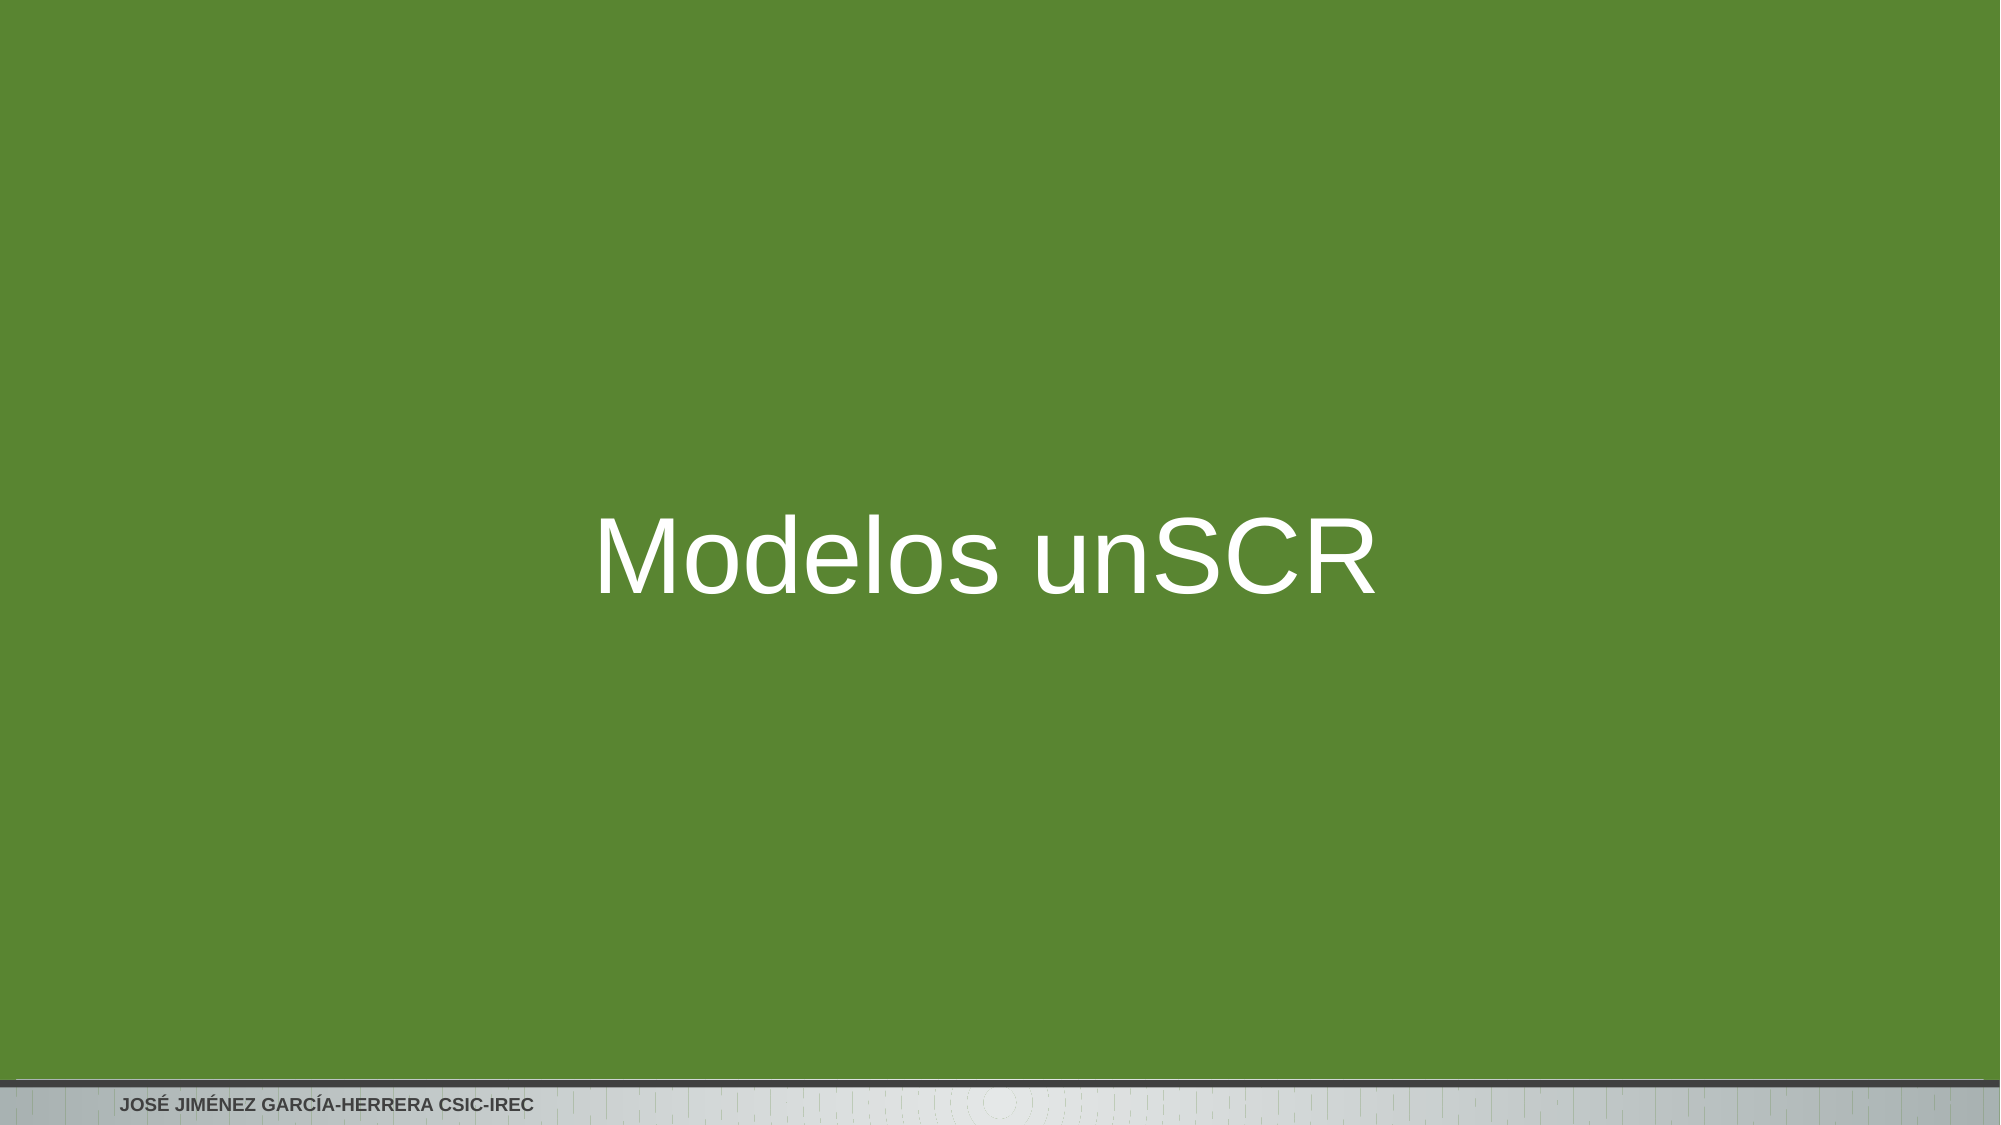

# Modelos unSCR
José Jiménez García-herrera CSIC-IREC